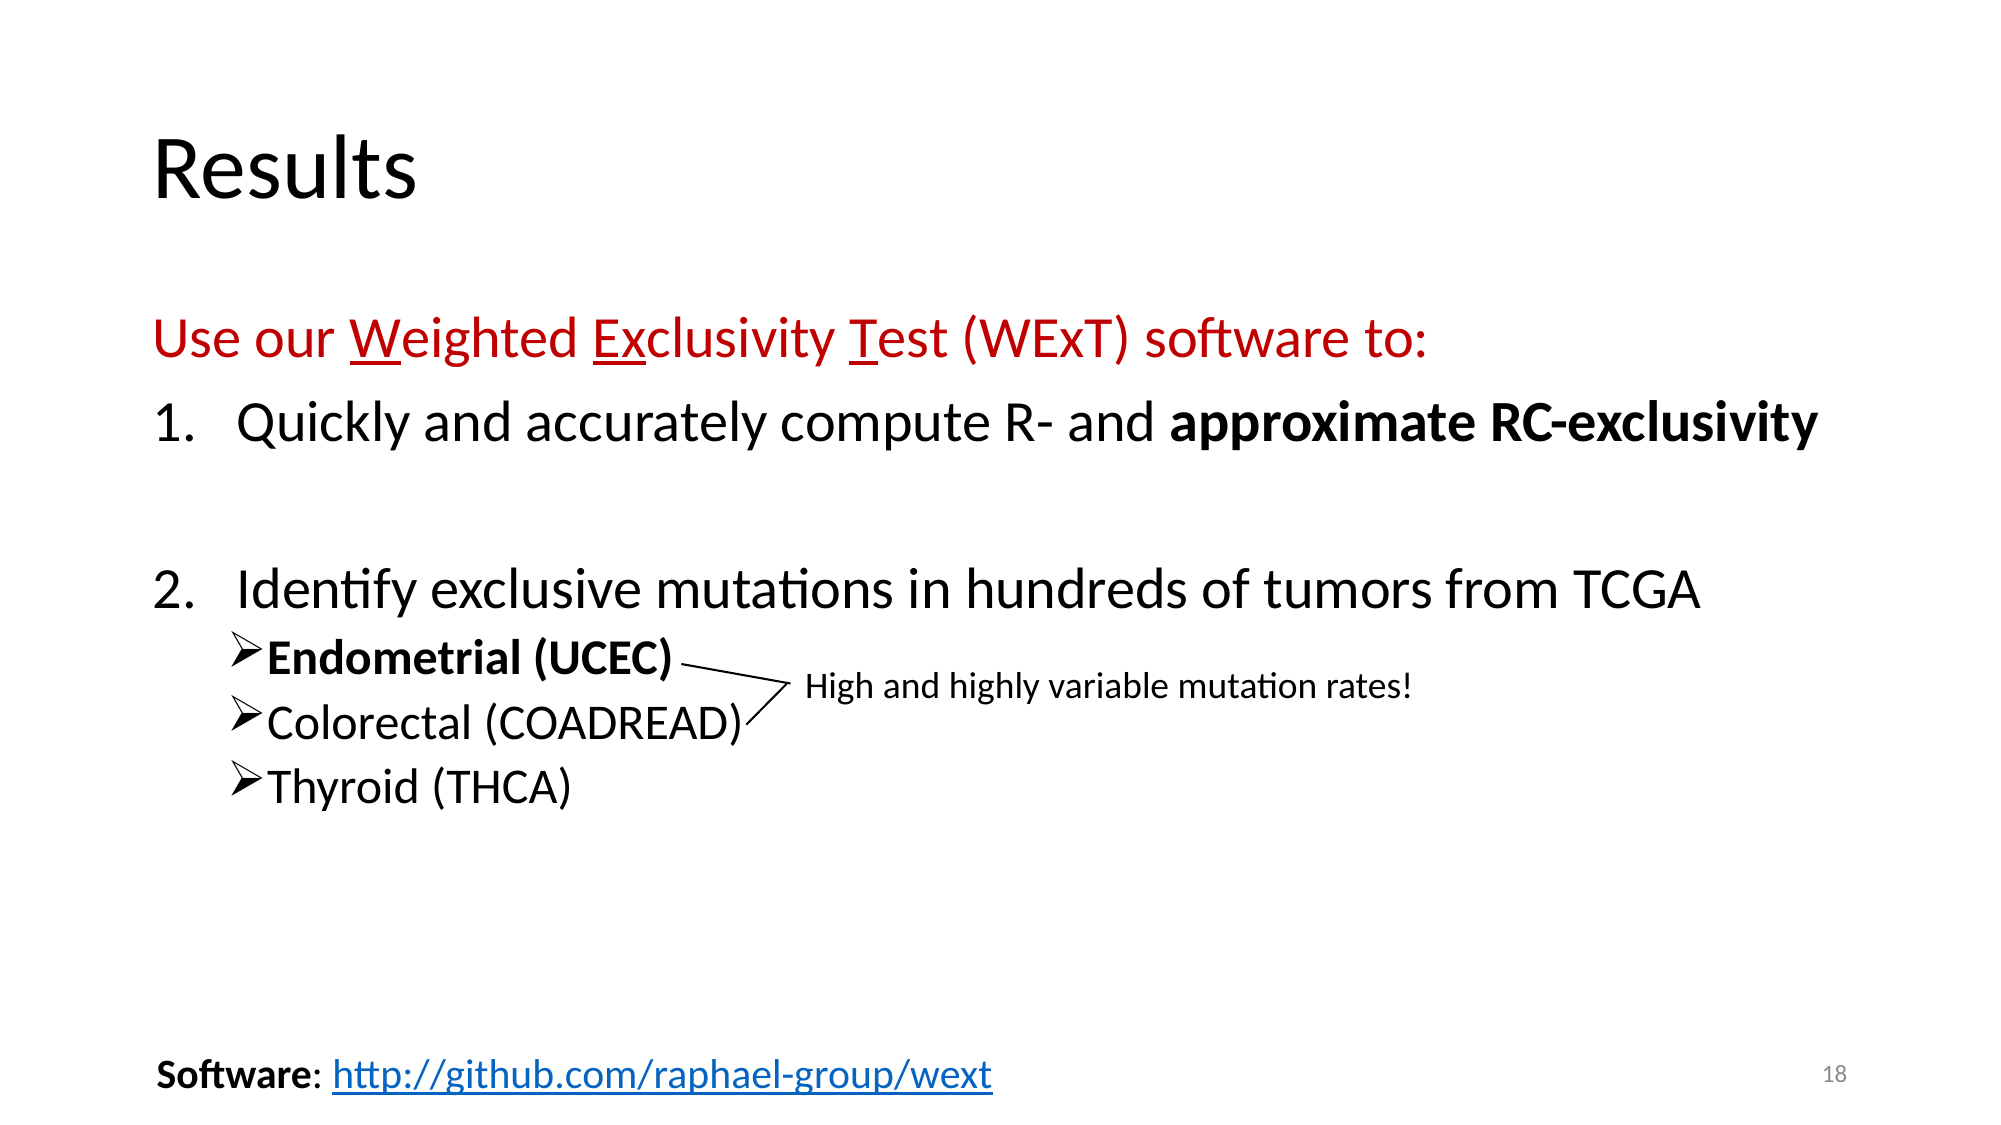

# Results
Use our Weighted Exclusivity Test (WExT) software to:
Quickly and accurately compute R- and approximate RC-exclusivity

Identify exclusive mutations in hundreds of tumors from TCGA
Endometrial (UCEC)
Colorectal (COADREAD)
Thyroid (THCA)
High and highly variable mutation rates!
Software: http://github.com/raphael-group/wext
18